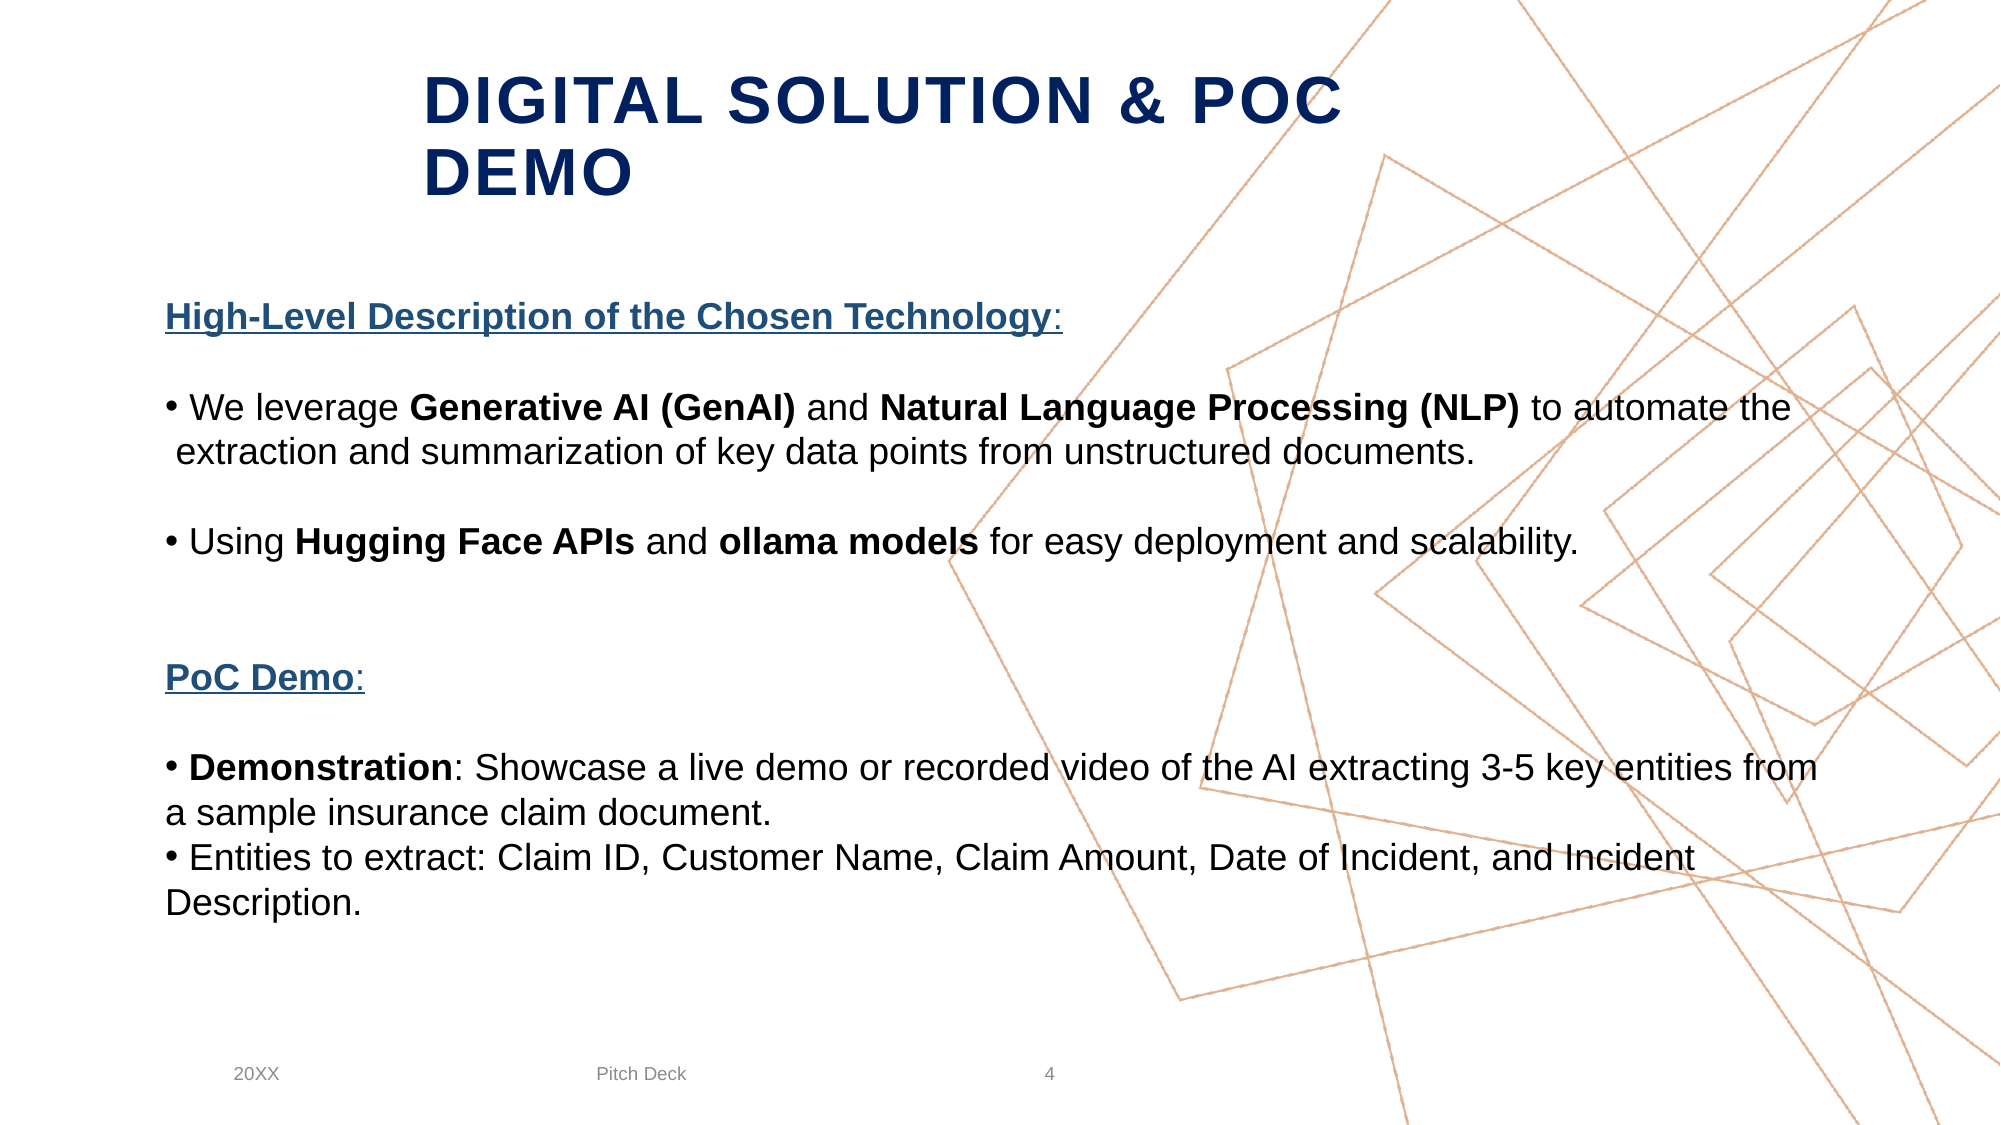

# Digital Solution & PoC Demo
High-Level Description of the Chosen Technology:

 We leverage Generative AI (GenAI) and Natural Language Processing (NLP) to automate the      extraction and summarization of key data points from unstructured documents.

 Using Hugging Face APIs and ollama models for easy deployment and scalability.

PoC Demo:

 Demonstration: Showcase a live demo or recorded video of the AI extracting 3-5 key entities from a sample insurance claim document.
 Entities to extract: Claim ID, Customer Name, Claim Amount, Date of Incident, and Incident Description.

Pitch Deck
20XX
4